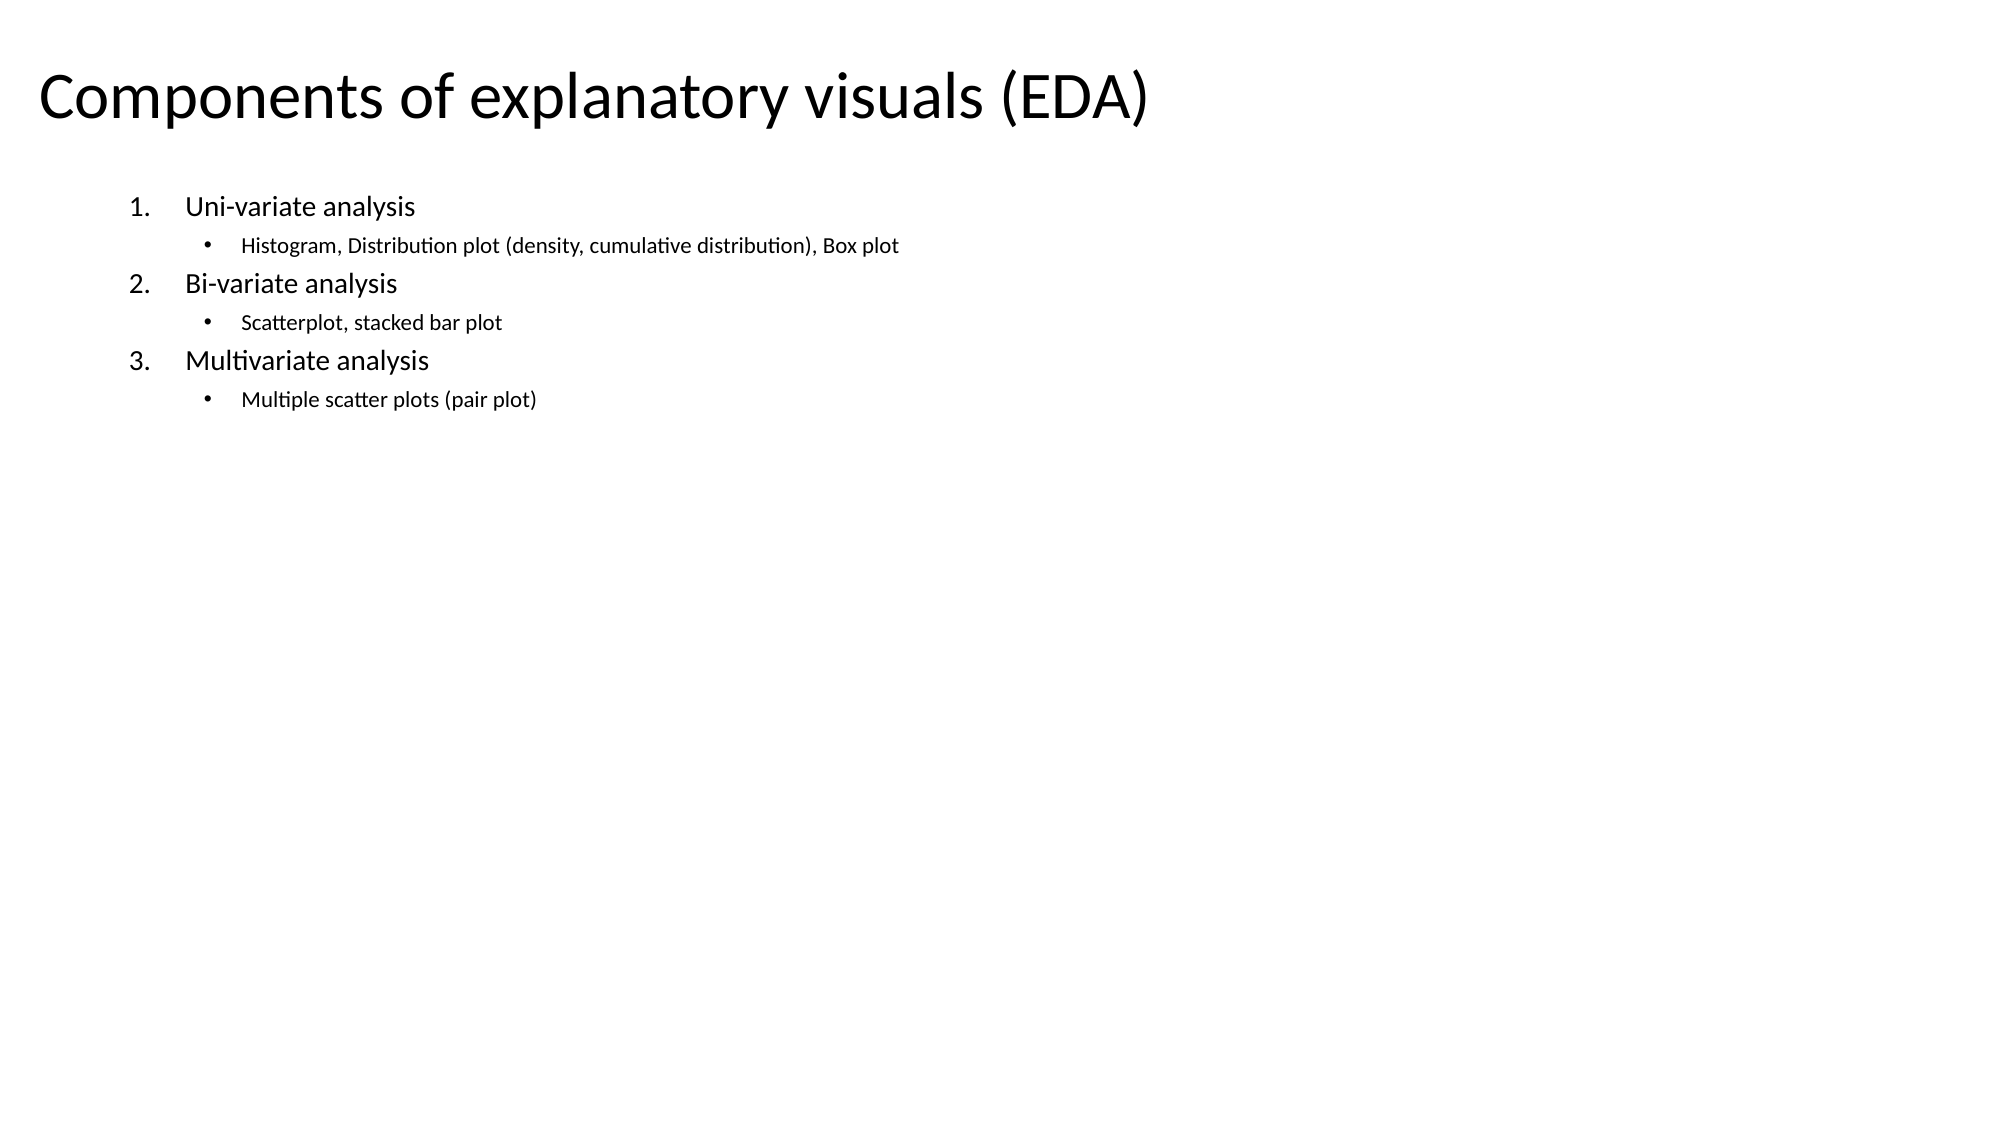

# Components of explanatory visuals (EDA)
Uni-variate analysis
Histogram, Distribution plot (density, cumulative distribution), Box plot
Bi-variate analysis
Scatterplot, stacked bar plot
Multivariate analysis
Multiple scatter plots (pair plot)